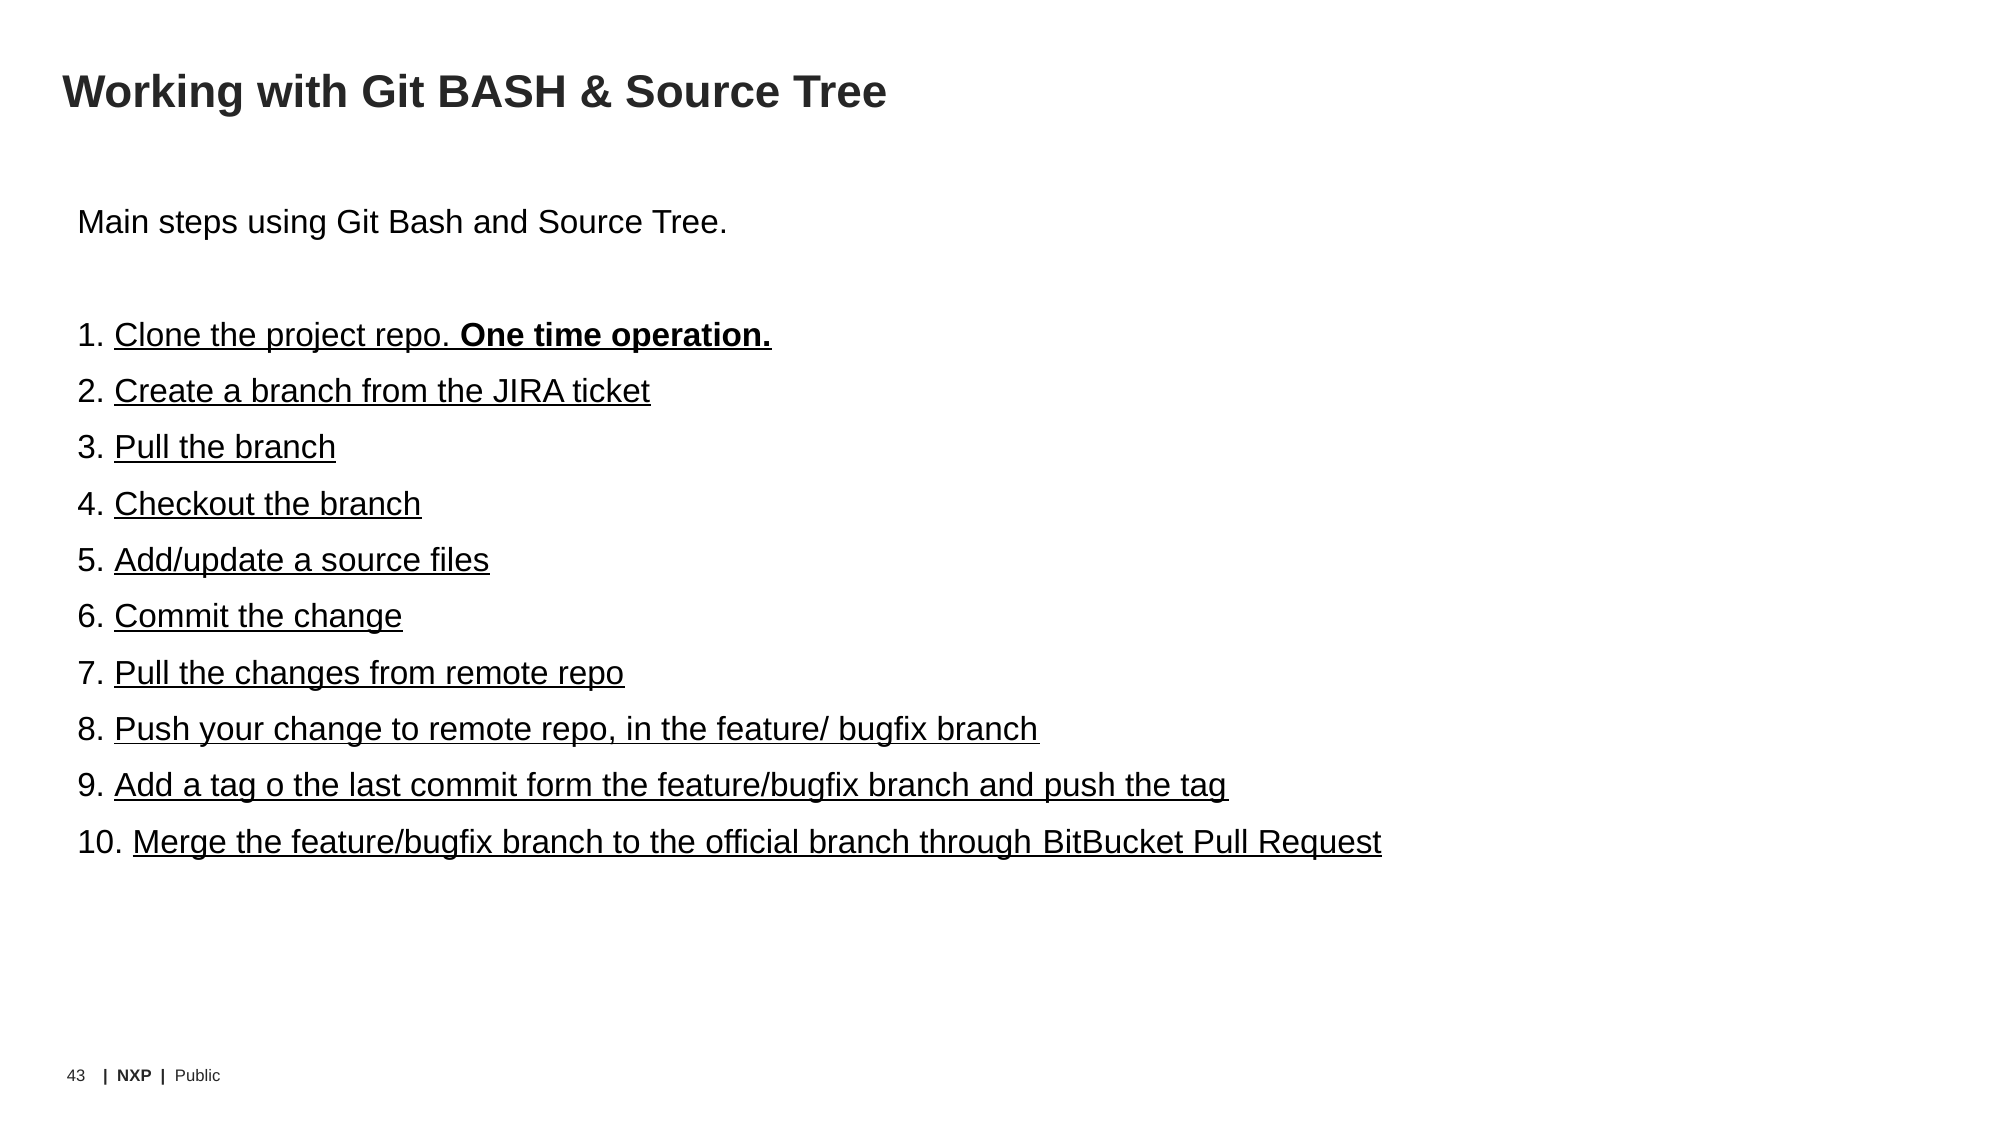

# Working with Git BASH & Source Tree
Main steps using Git Bash and Source Tree.

1. Clone the project repo. One time operation.
2. Create a branch from the JIRA ticket
3. Pull the branch
4. Checkout the branch
5. Add/update a source files
6. Commit the change
7. Pull the changes from remote repo
8. Push your change to remote repo, in the feature/ bugfix branch
9. Add a tag o the last commit form the feature/bugfix branch and push the tag
10. Merge the feature/bugfix branch to the official branch through BitBucket Pull Request